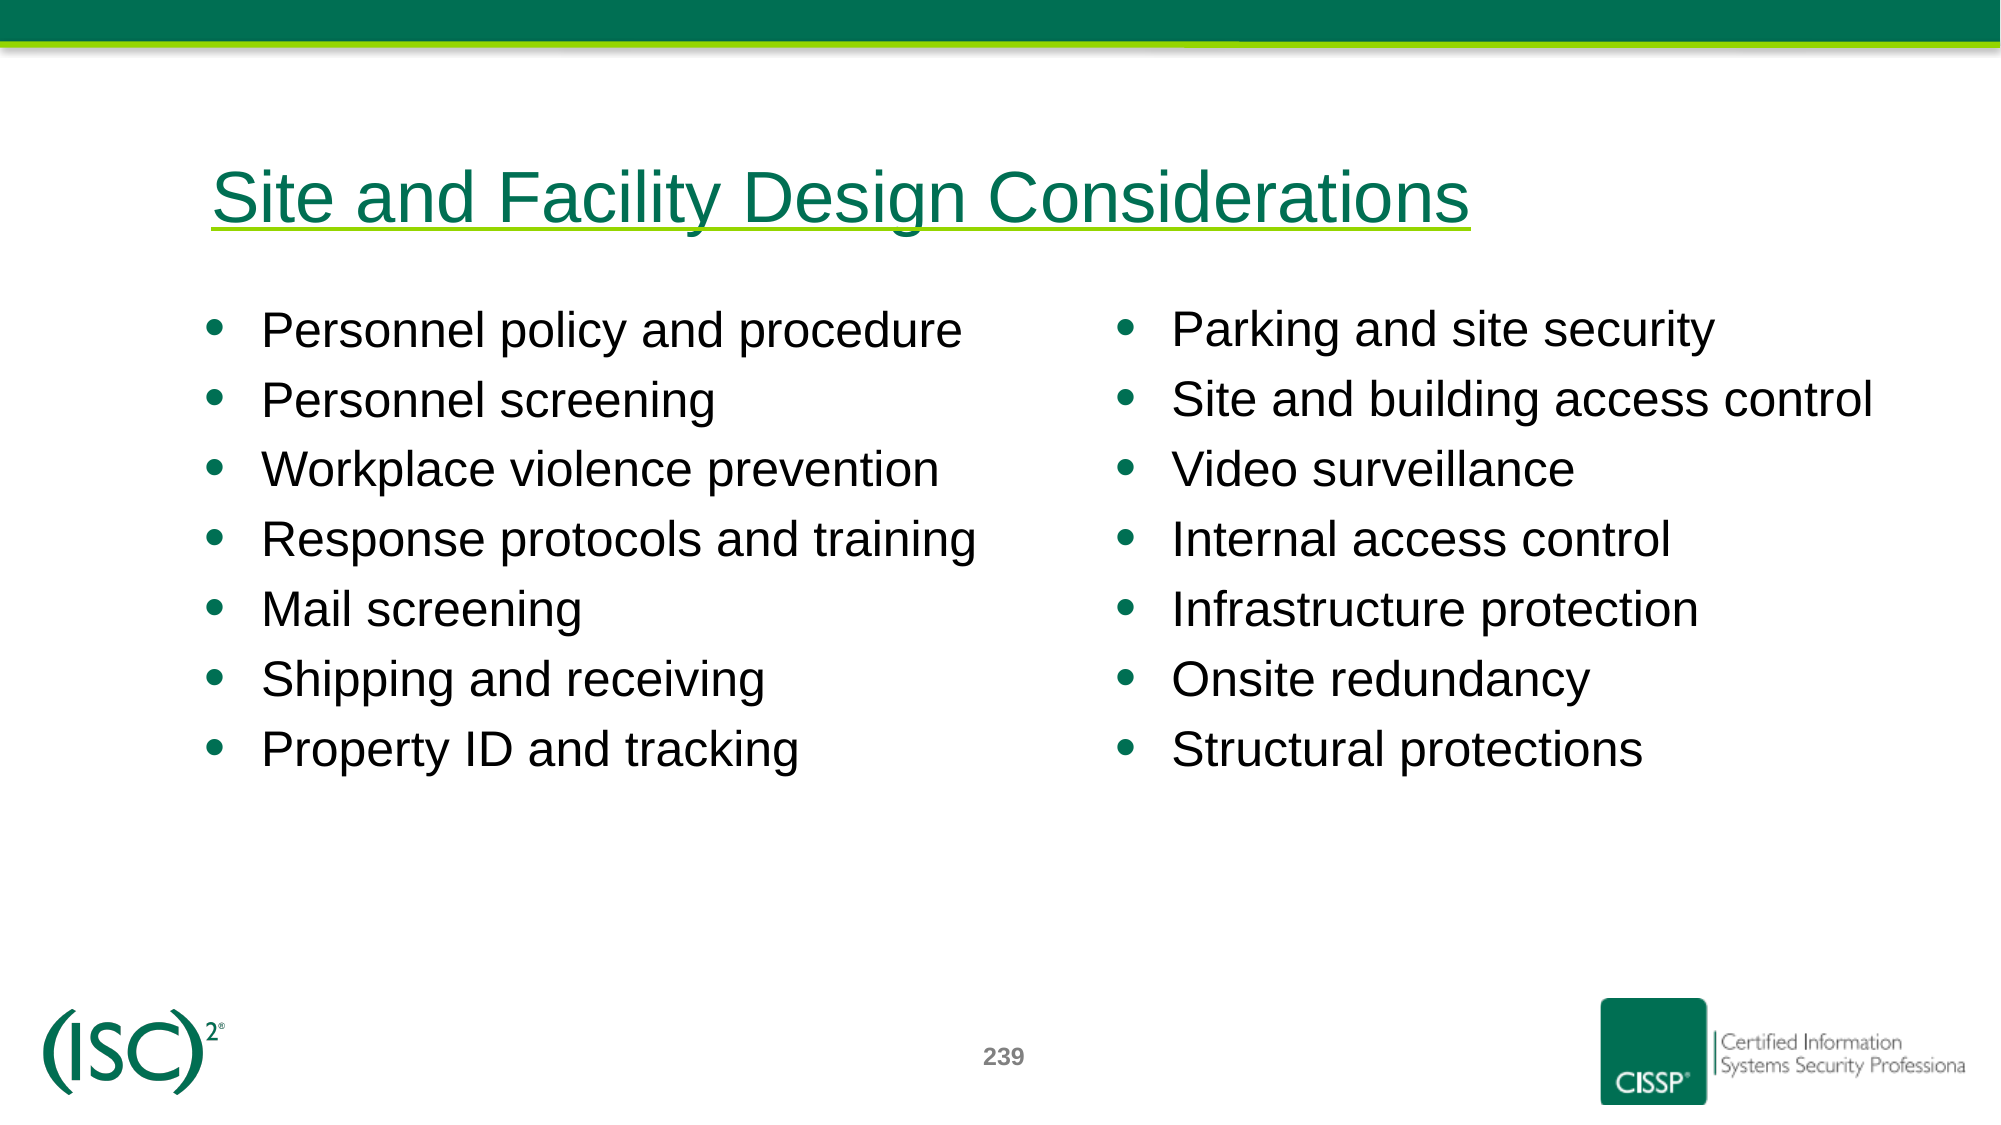

# Site and Facility Design Considerations
Personnel policy and procedure
Personnel screening
Workplace violence prevention
Response protocols and training
Mail screening
Shipping and receiving
Property ID and tracking
Parking and site security
Site and building access control
Video surveillance
Internal access control
Infrastructure protection
Onsite redundancy
Structural protections